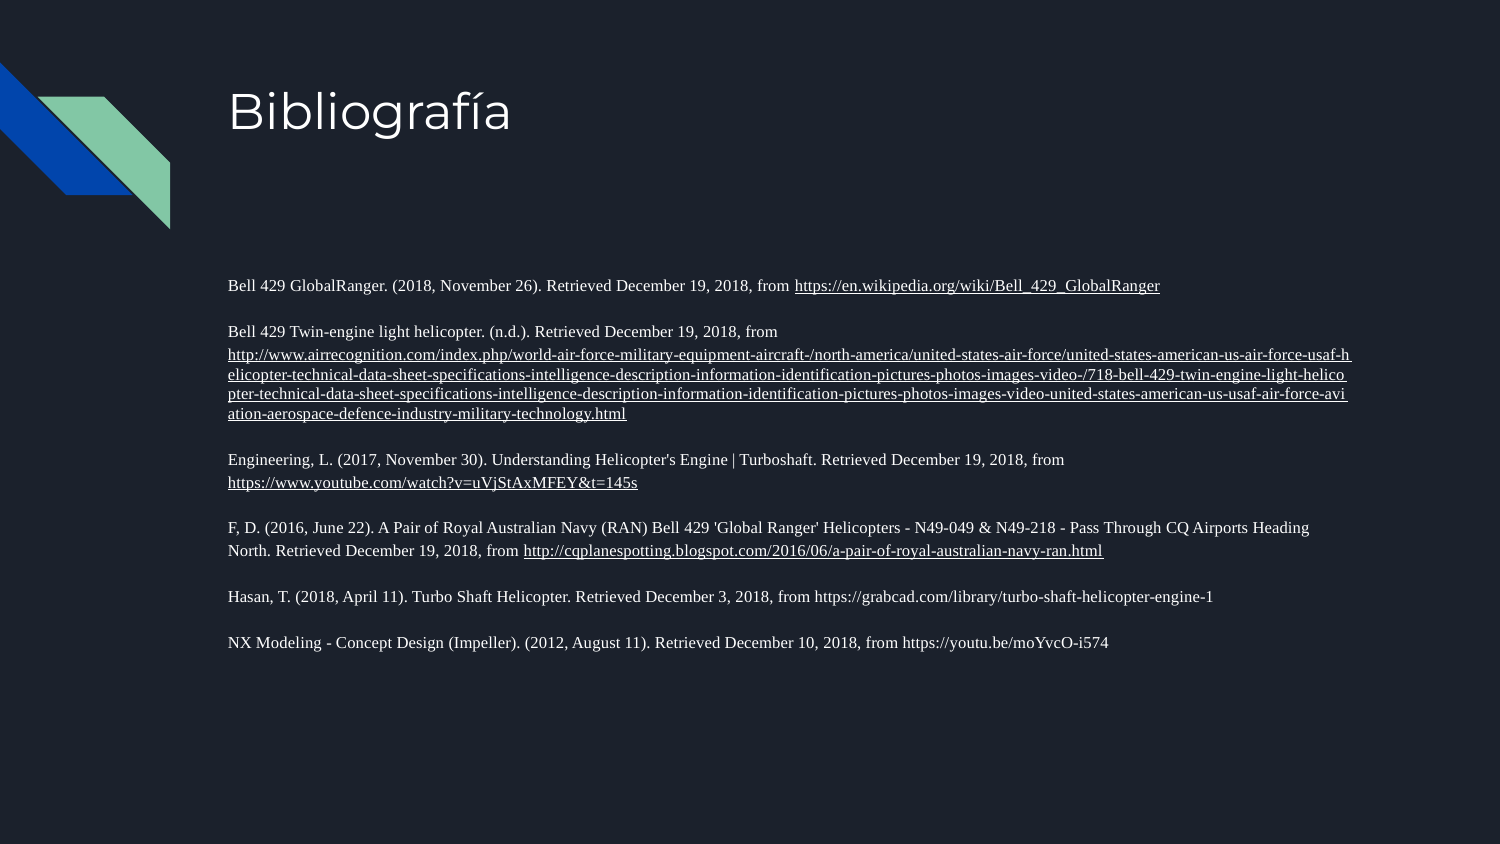

# Bibliografía
Bell 429 GlobalRanger. (2018, November 26). Retrieved December 19, 2018, from https://en.wikipedia.org/wiki/Bell_429_GlobalRanger

Bell 429 Twin-engine light helicopter. (n.d.). Retrieved December 19, 2018, from http://www.airrecognition.com/index.php/world-air-force-military-equipment-aircraft-/north-america/united-states-air-force/united-states-american-us-air-force-usaf-helicopter-technical-data-sheet-specifications-intelligence-description-information-identification-pictures-photos-images-video-/718-bell-429-twin-engine-light-helicopter-technical-data-sheet-specifications-intelligence-description-information-identification-pictures-photos-images-video-united-states-american-us-usaf-air-force-aviation-aerospace-defence-industry-military-technology.html

Engineering, L. (2017, November 30). Understanding Helicopter's Engine | Turboshaft. Retrieved December 19, 2018, from https://www.youtube.com/watch?v=uVjStAxMFEY&t=145s

F, D. (2016, June 22). A Pair of Royal Australian Navy (RAN) Bell 429 'Global Ranger' Helicopters - N49-049 & N49-218 - Pass Through CQ Airports Heading North. Retrieved December 19, 2018, from http://cqplanespotting.blogspot.com/2016/06/a-pair-of-royal-australian-navy-ran.html

Hasan, T. (2018, April 11). Turbo Shaft Helicopter. Retrieved December 3, 2018, from https://grabcad.com/library/turbo-shaft-helicopter-engine-1

NX Modeling - Concept Design (Impeller). (2012, August 11). Retrieved December 10, 2018, from https://youtu.be/moYvcO-i574